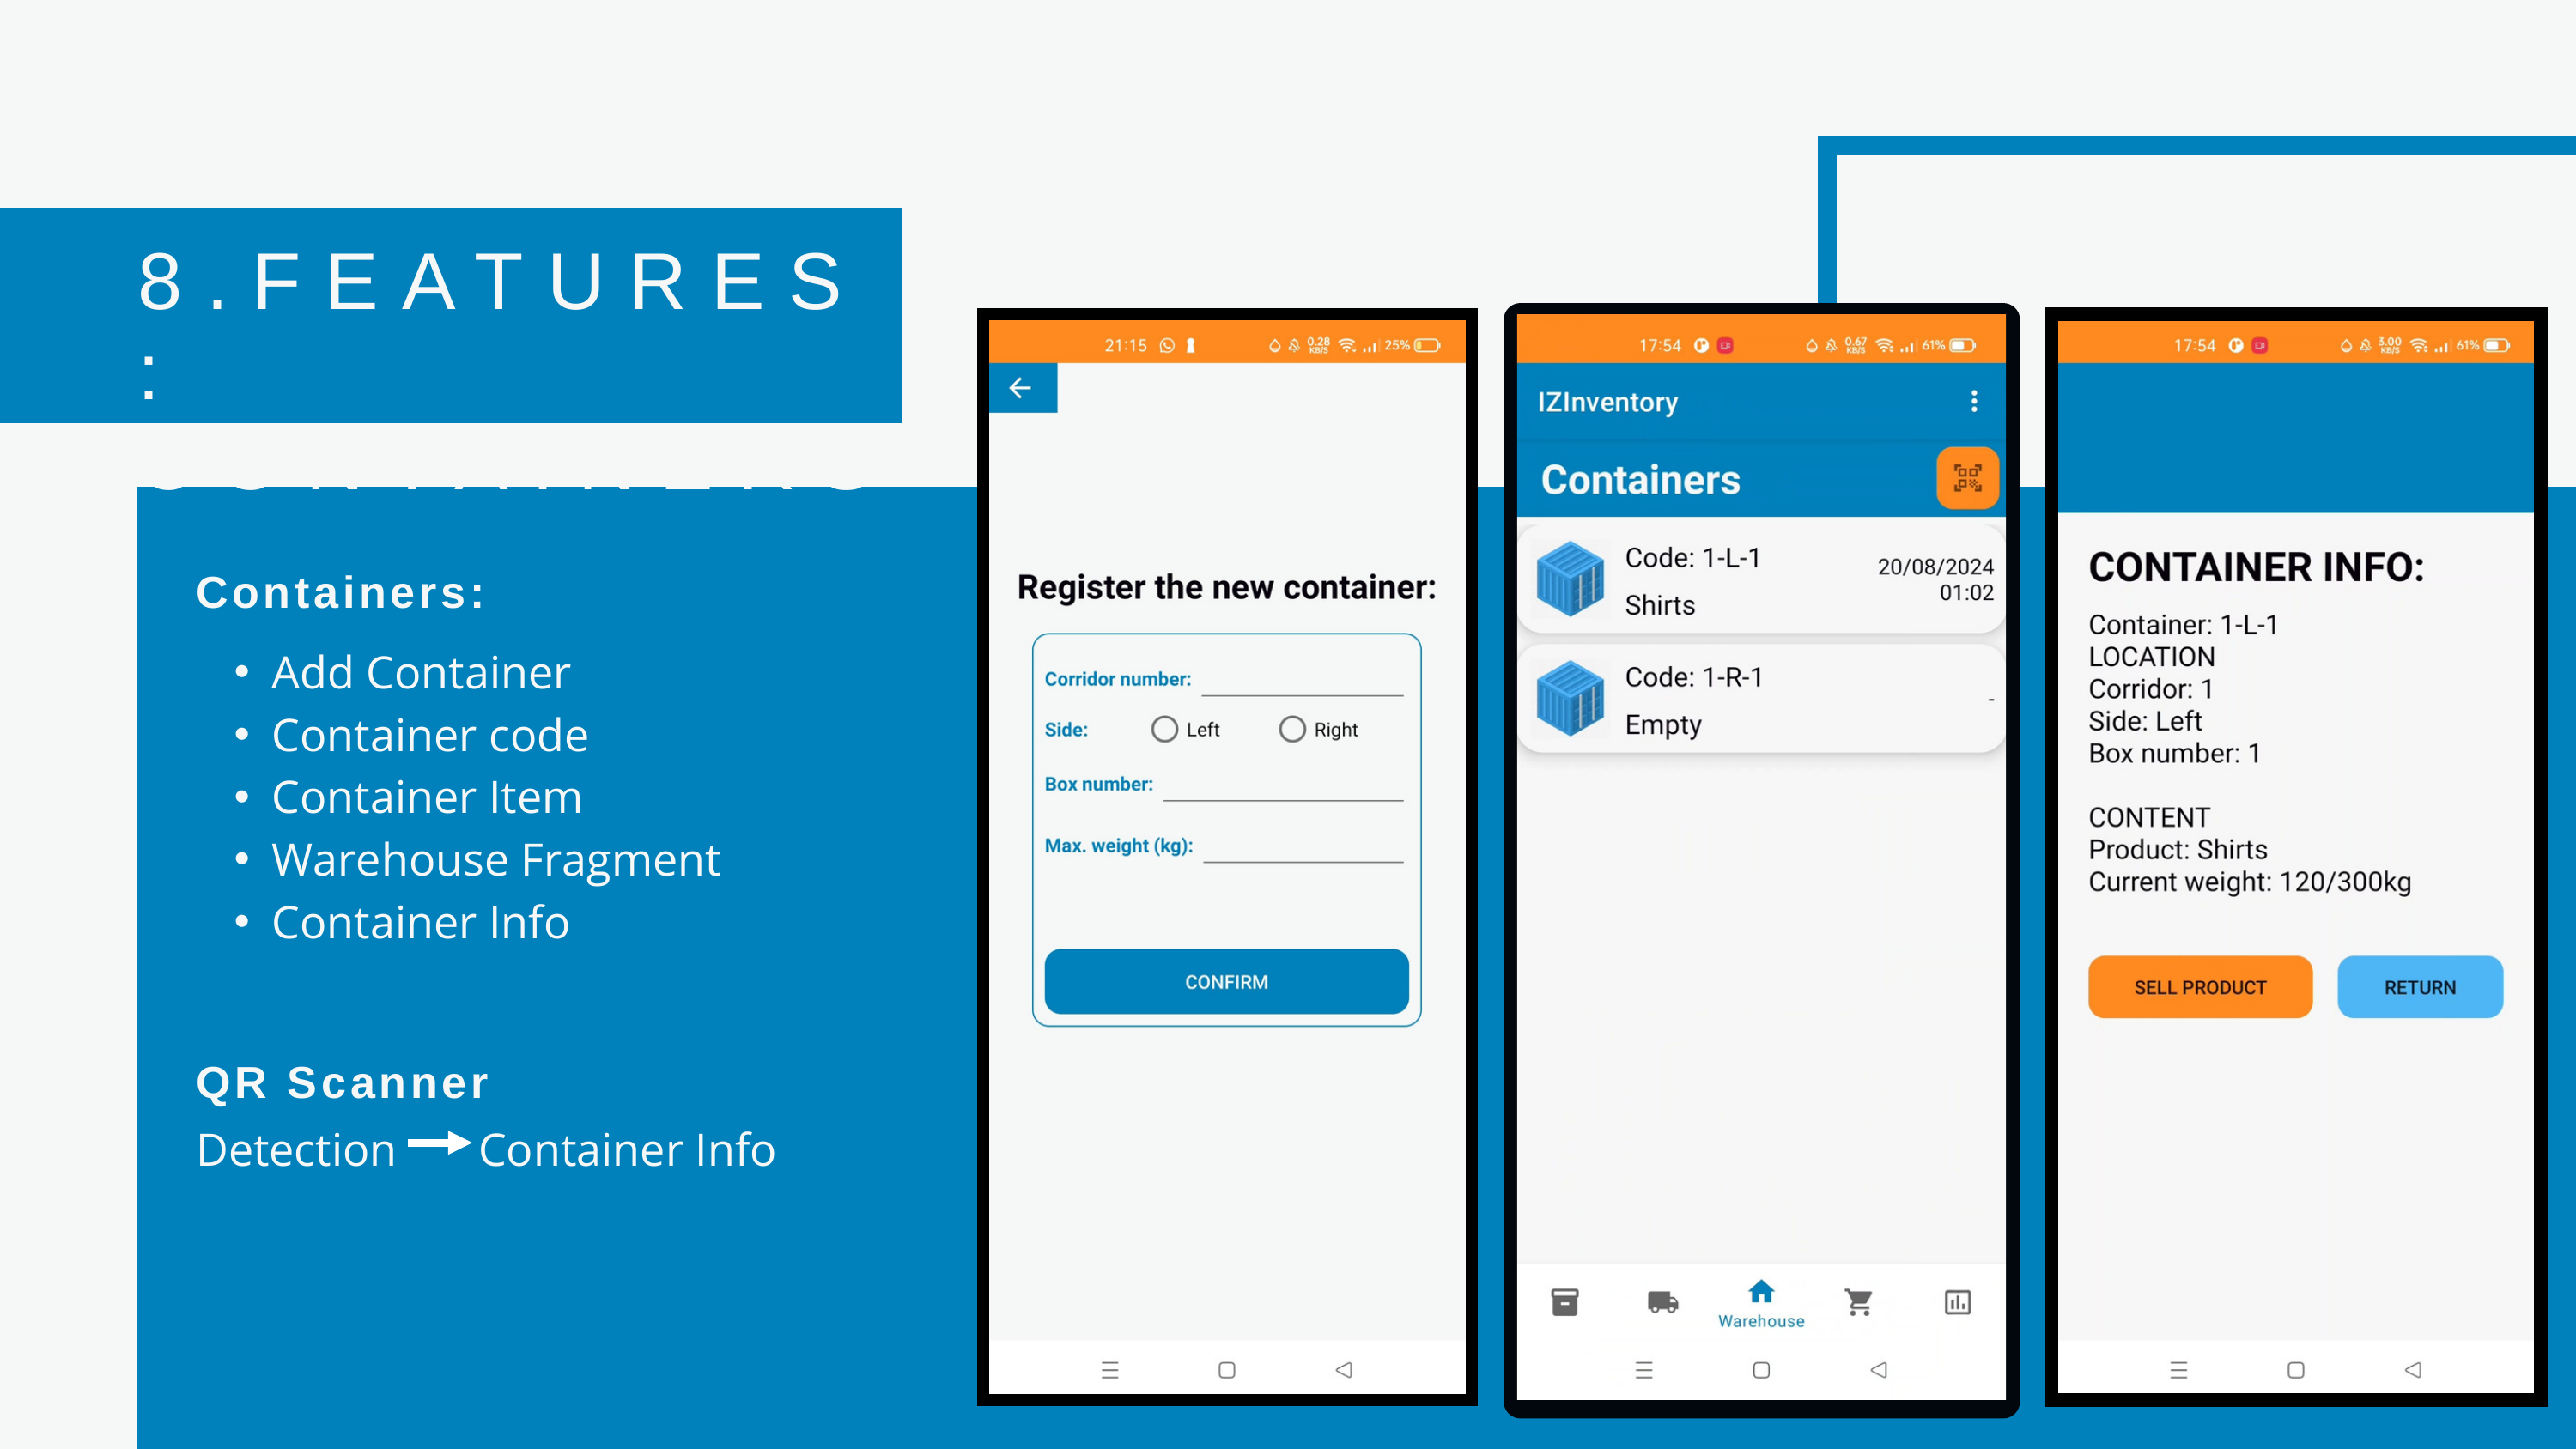

8.FEATURES: CONTAINERS

Containers:
Add Container
Container code
Container Item
Warehouse Fragment
Container Info
QR Scanner
Detection       Container Info